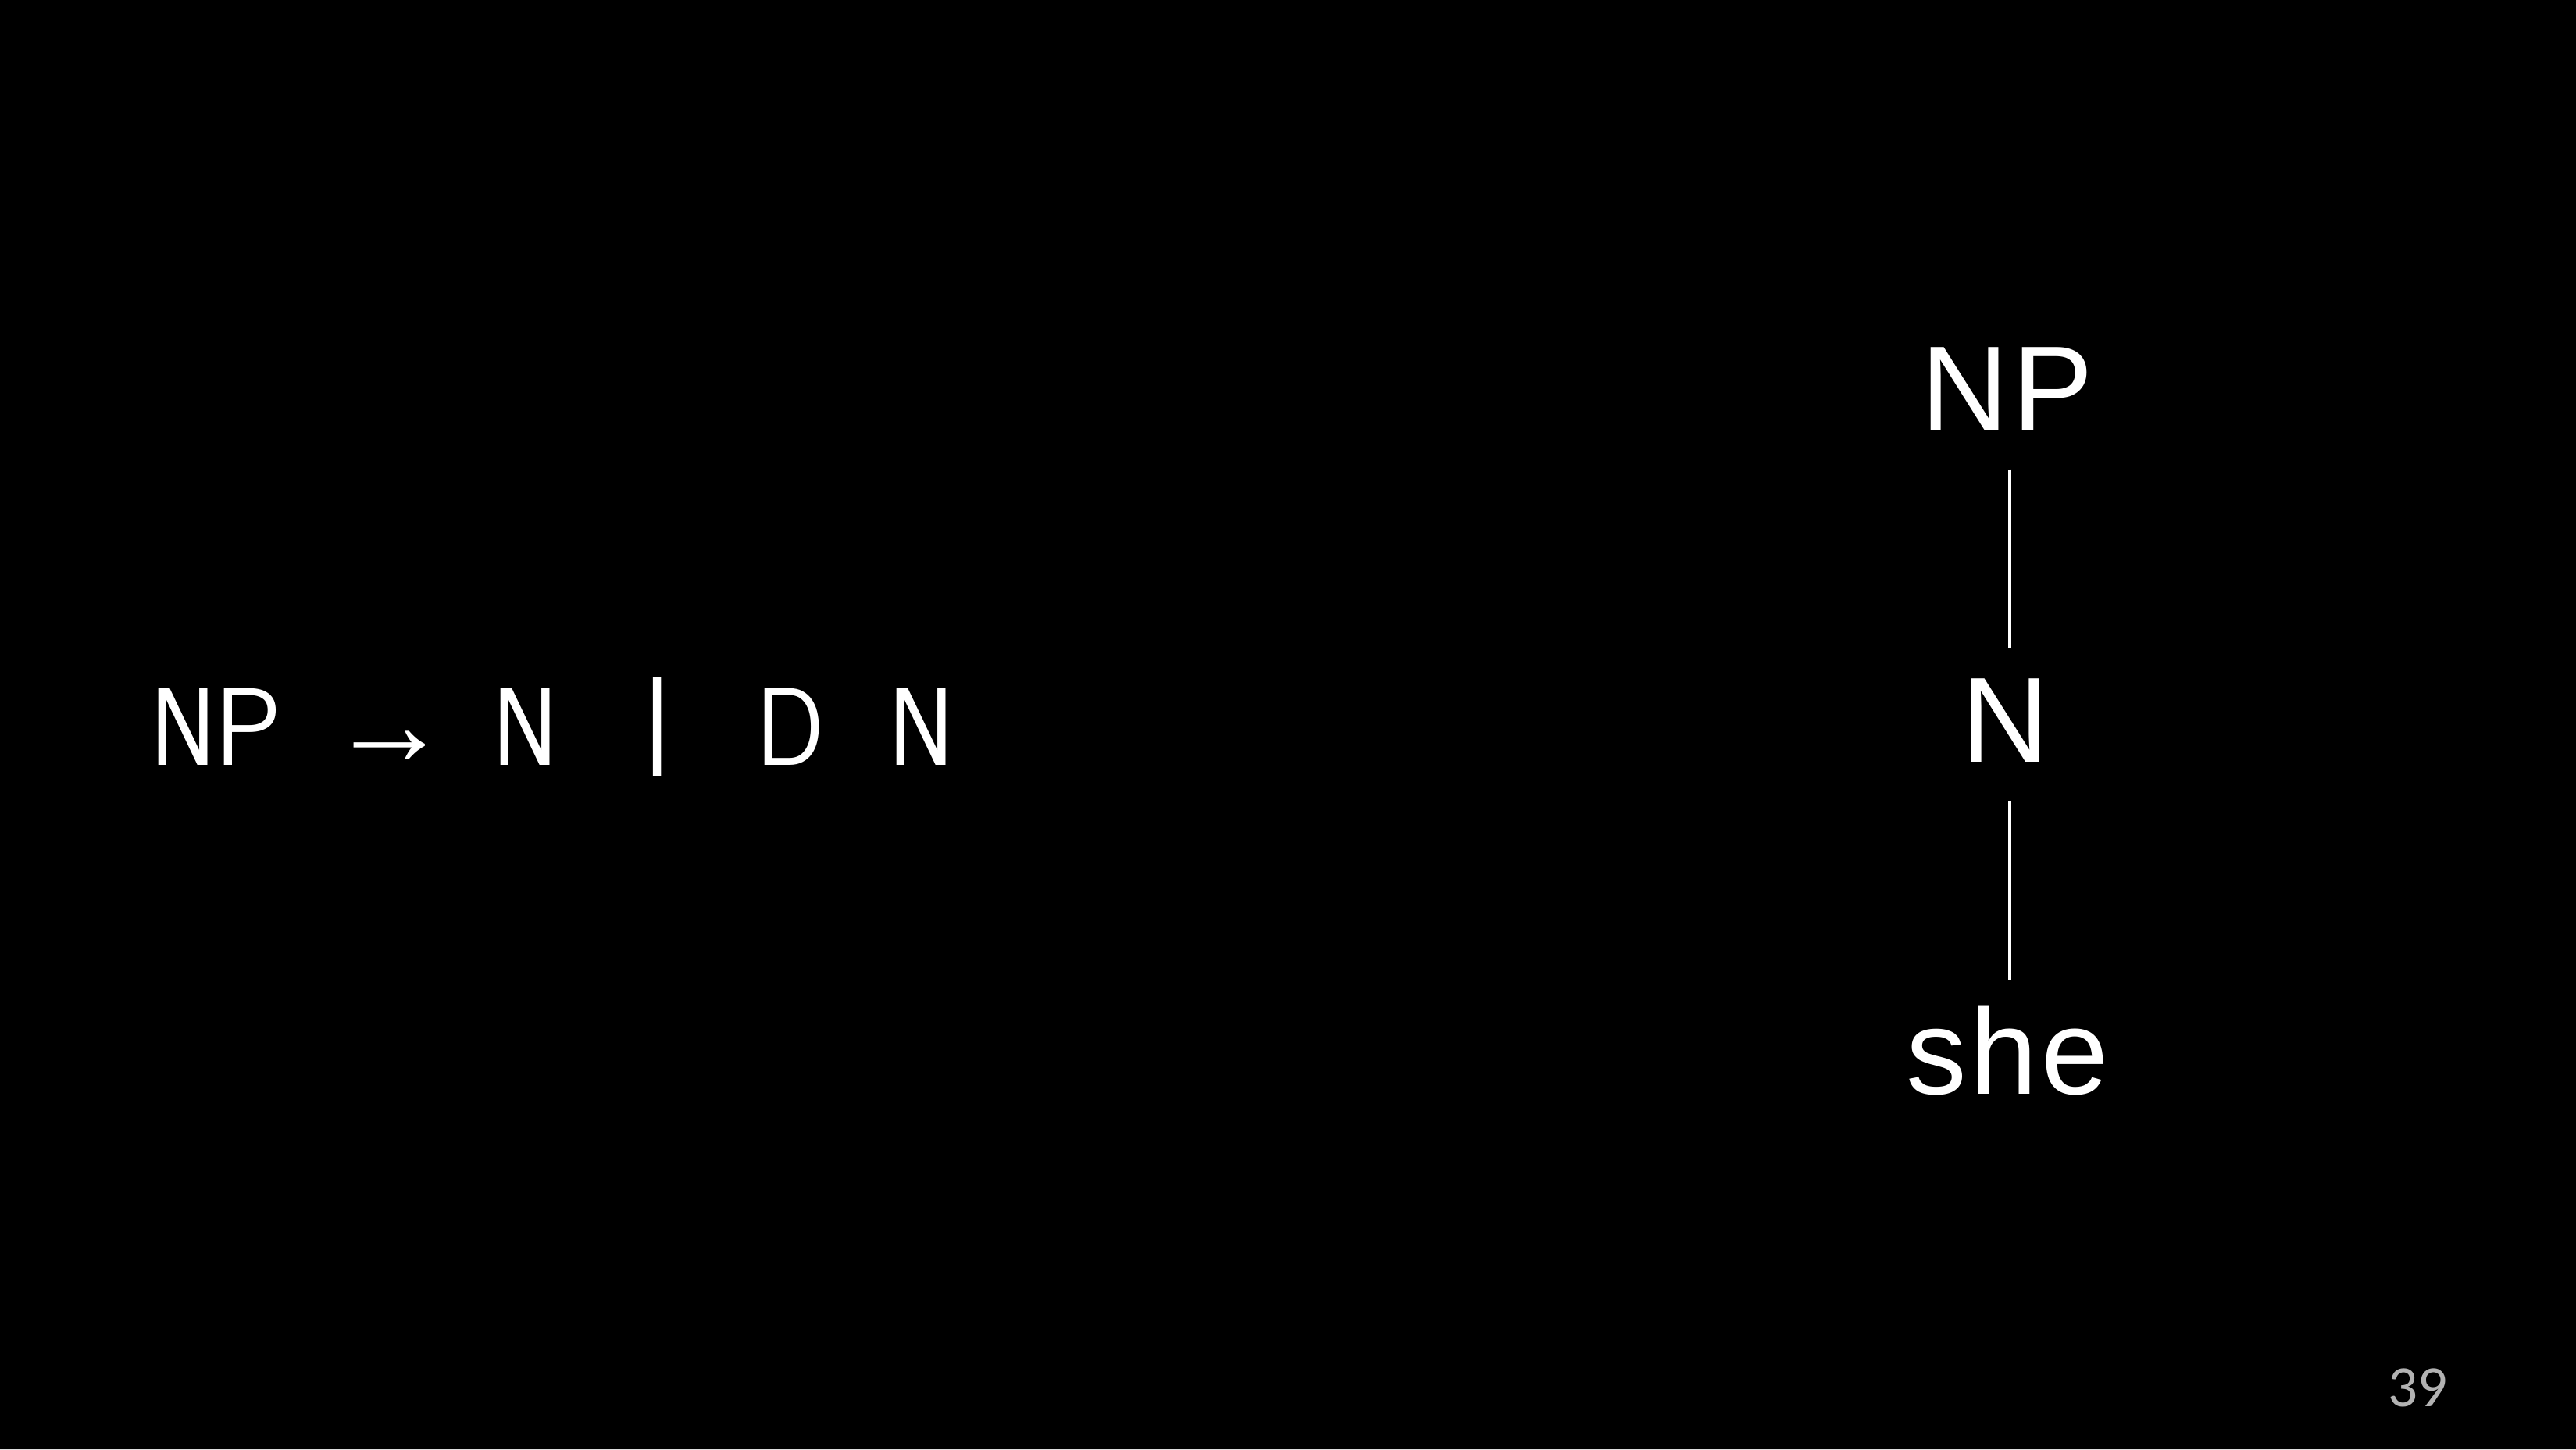

NP

N
NP → N | D N

she
39